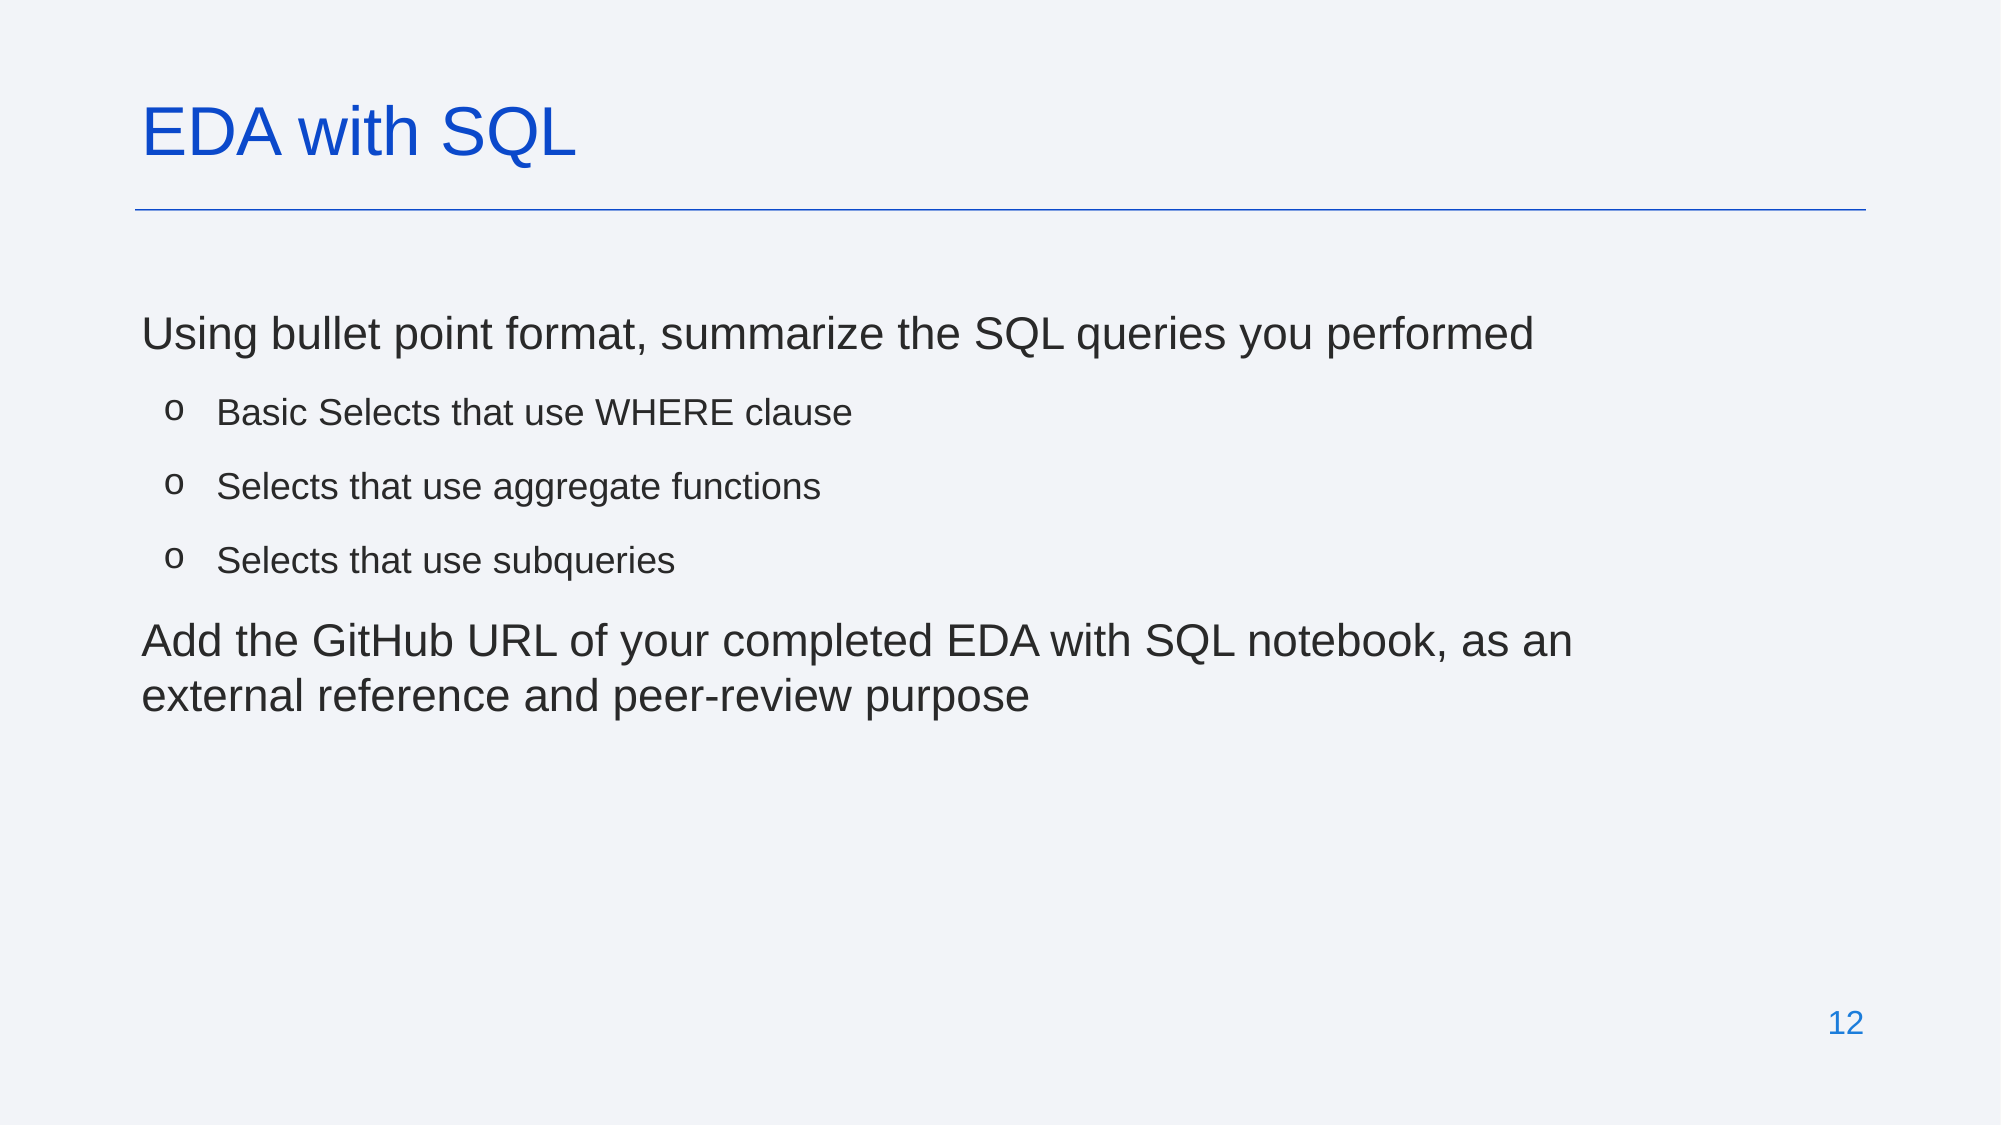

EDA with SQL
Using bullet point format, summarize the SQL queries you performed
Basic Selects that use WHERE clause
Selects that use aggregate functions
Selects that use subqueries
Add the GitHub URL of your completed EDA with SQL notebook, as an external reference and peer-review purpose

12